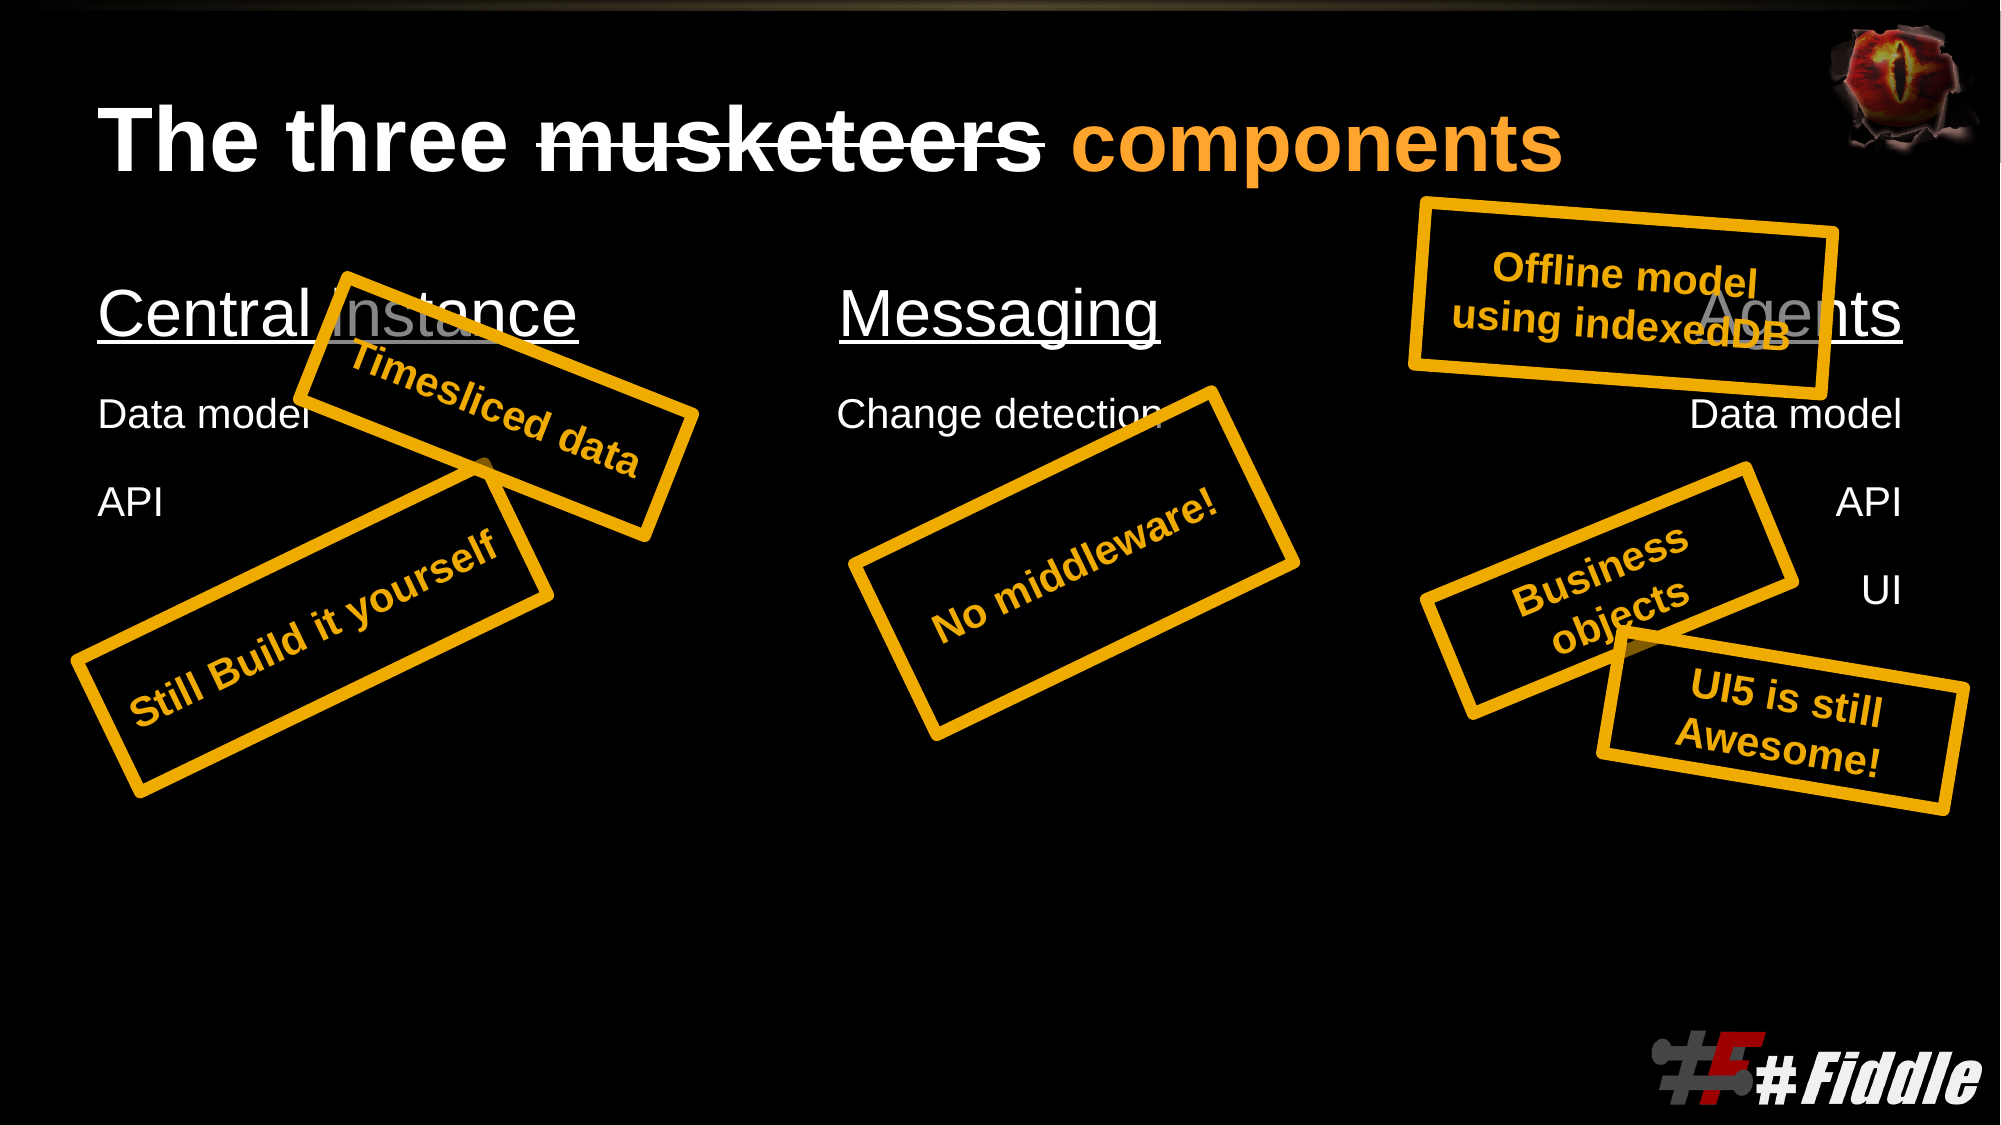

# The three musketeers components
Offline model using indexedDB
Central instance
Data model
API
Messaging
Change detection

Agents
Data model
API
UI
Timesliced data
No middleware!
Business objects
Still Build it yourself
UI5 is still Awesome!